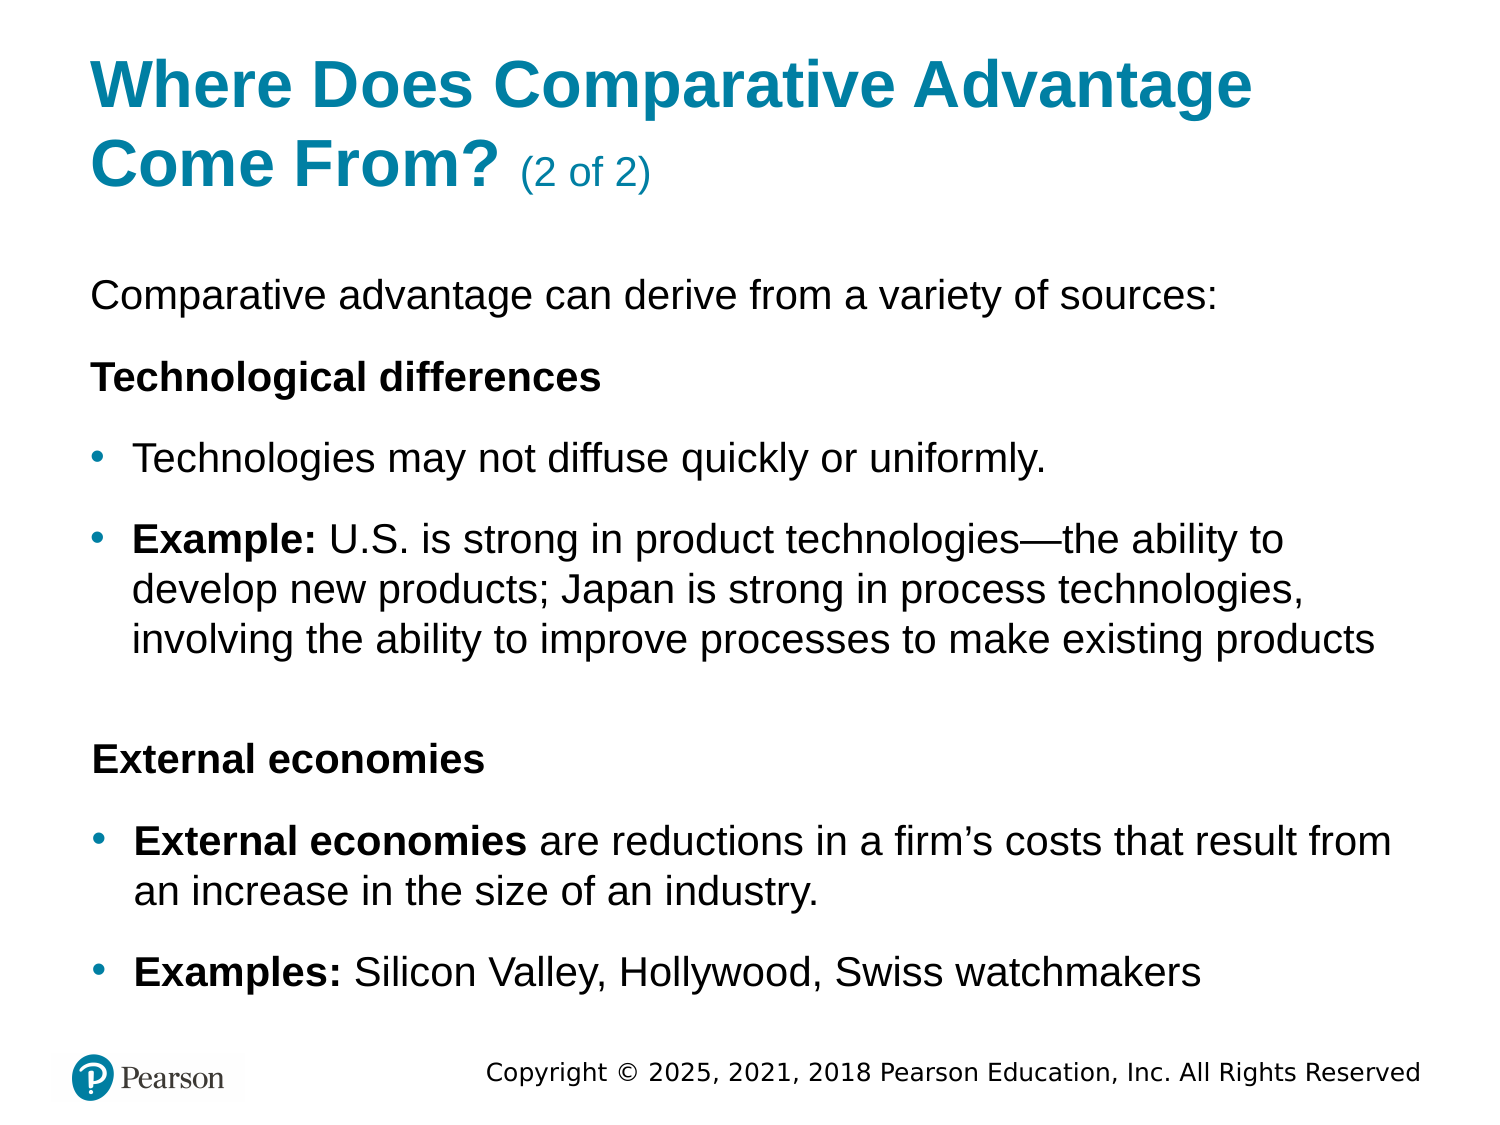

# Where Does Comparative Advantage Come From? (2 of 2)
Comparative advantage can derive from a variety of sources:
Technological differences
Technologies may not diffuse quickly or uniformly.
Example: U.S. is strong in product technologies—the ability to develop new products; Japan is strong in process technologies, involving the ability to improve processes to make existing products
External economies
External economies are reductions in a firm’s costs that result from an increase in the size of an industry.
Examples: Silicon Valley, Hollywood, Swiss watchmakers